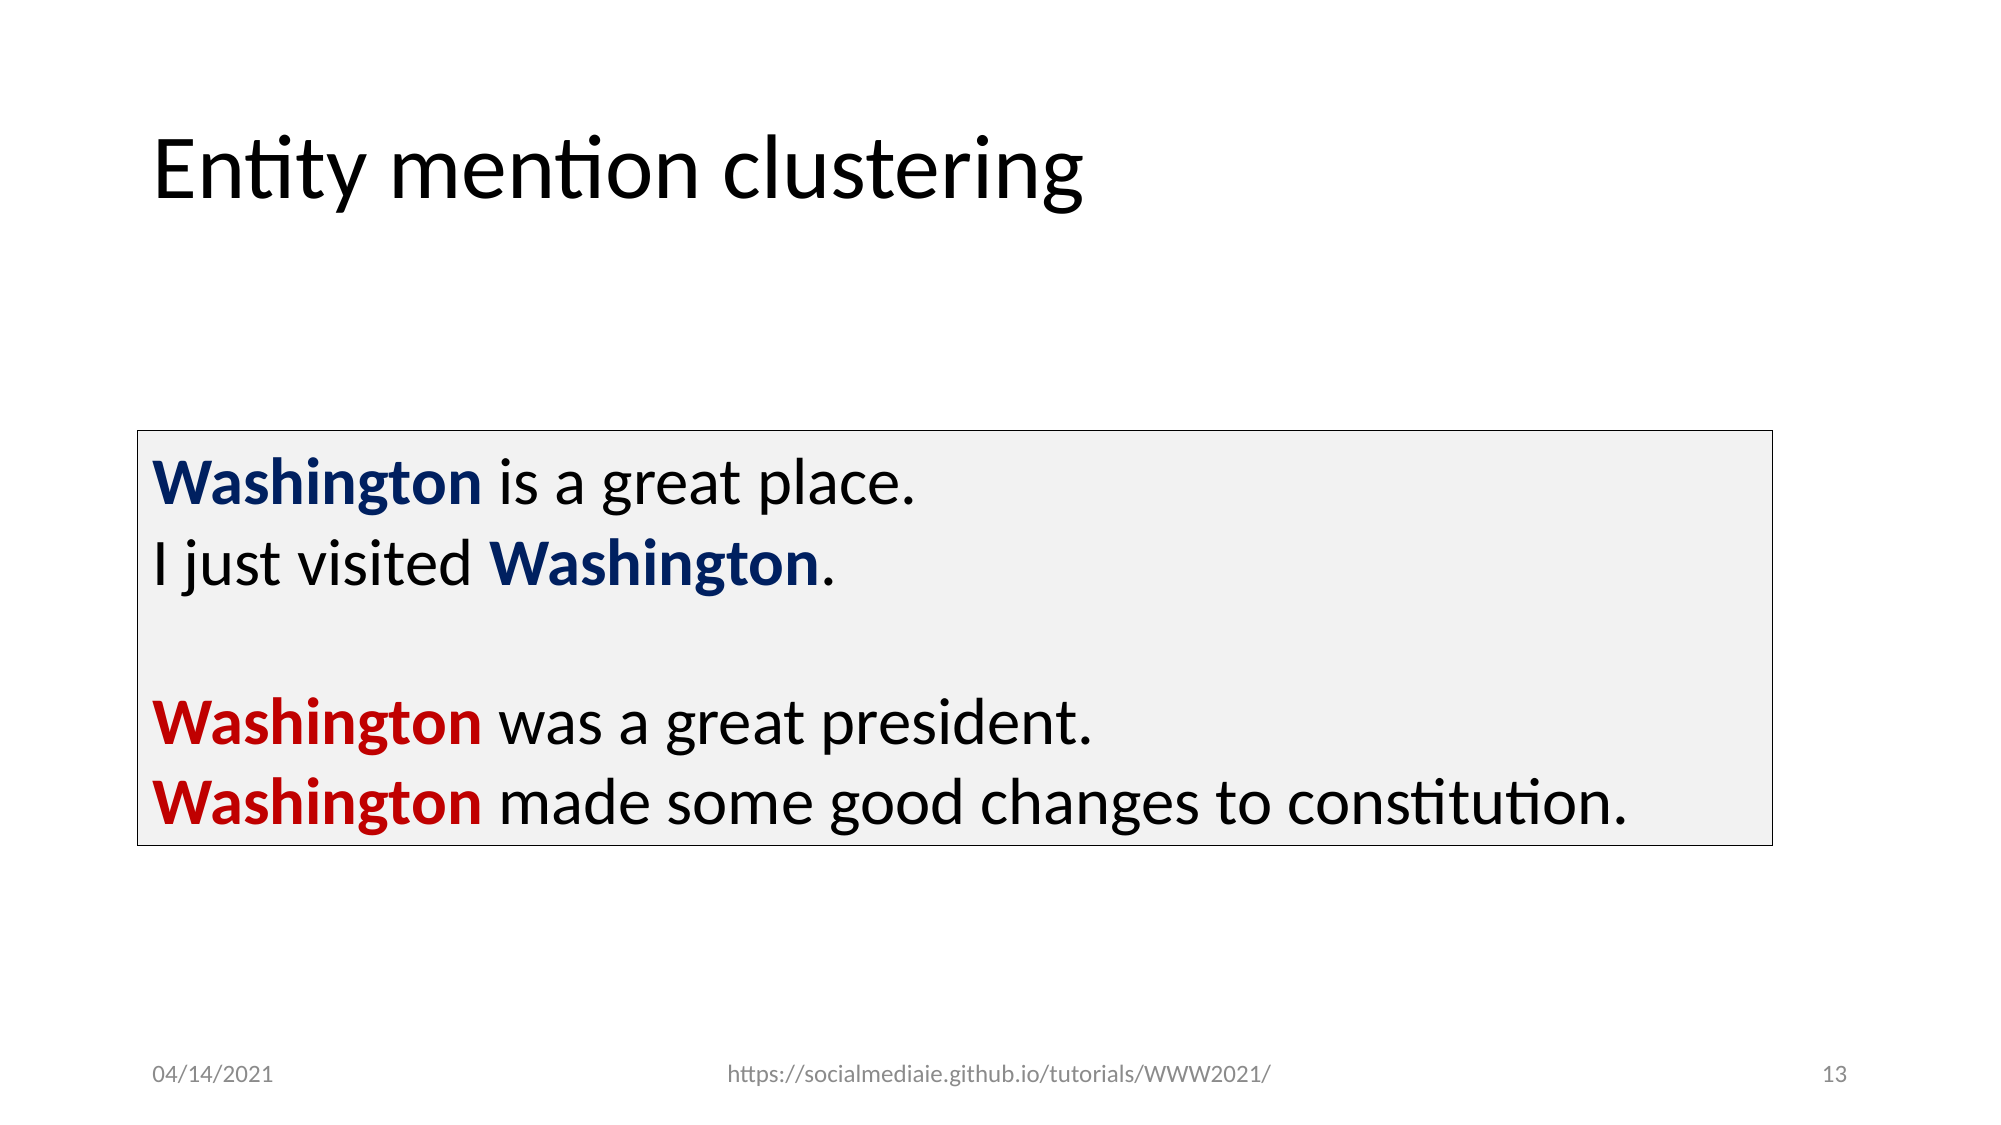

# Entity mention clustering
Washington is a great place.
I just visited Washington.

Washington was a great president.
Washington made some good changes to constitution.
04/14/2021
https://socialmediaie.github.io/tutorials/WWW2021/
13